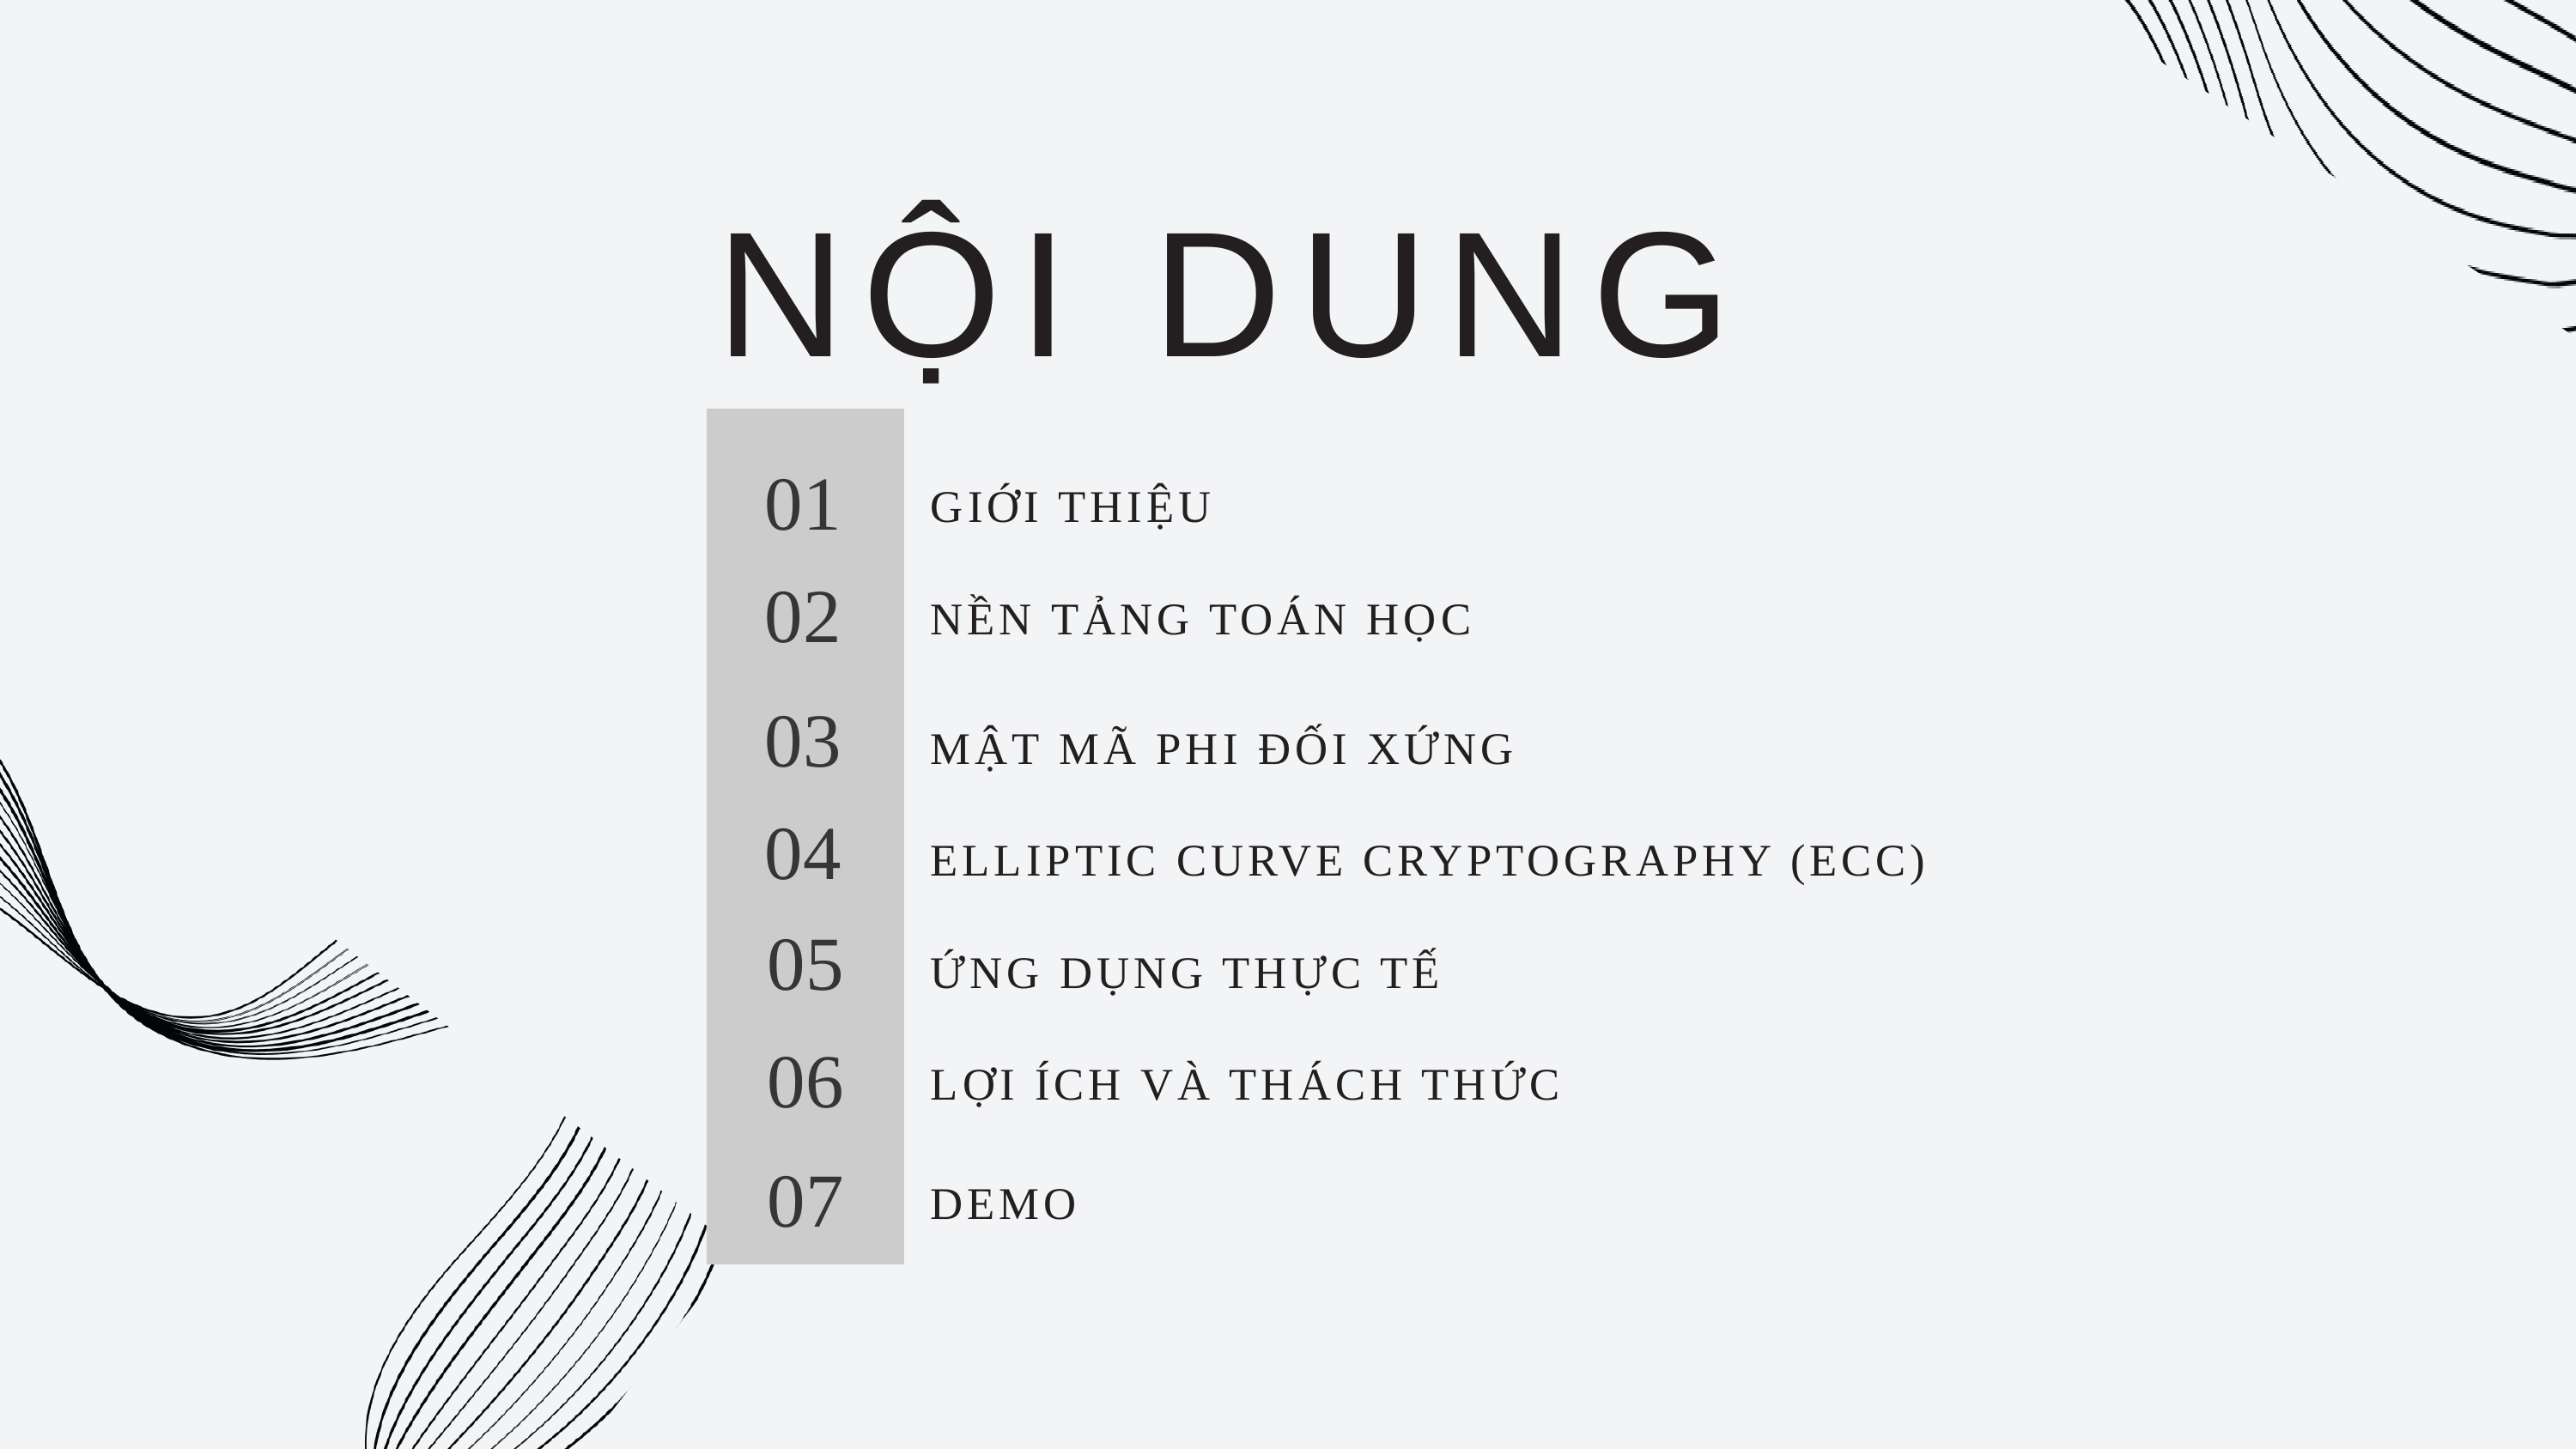

NỘI DUNG

01
GIỚI THIỆU
02
NỀN TẢNG TOÁN HỌC
03
MẬT MÃ PHI ĐỐI XỨNG

04
ELLIPTIC CURVE CRYPTOGRAPHY (ECC)
05
ỨNG DỤNG THỰC TẾ
06
LỢI ÍCH VÀ THÁCH THỨC
07
DEMO